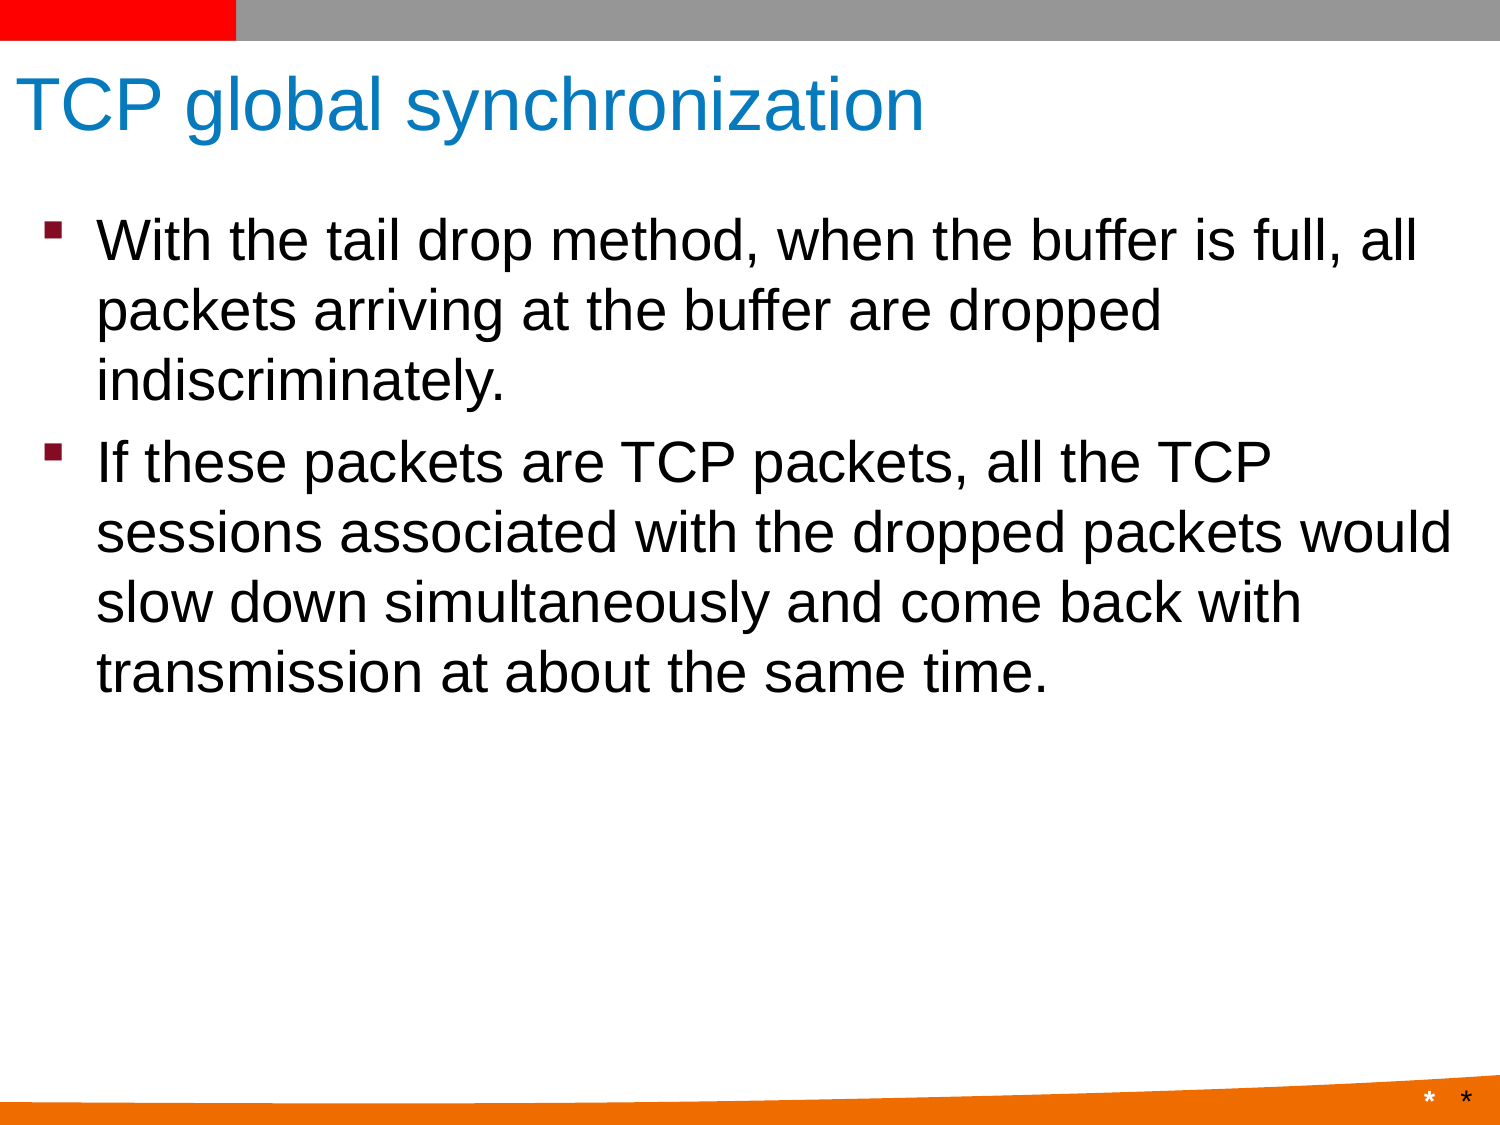

# TCP global synchronization
With the tail drop method, when the buffer is full, all packets arriving at the buffer are dropped indiscriminately.
If these packets are TCP packets, all the TCP sessions associated with the dropped packets would slow down simultaneously and come back with transmission at about the same time.

*